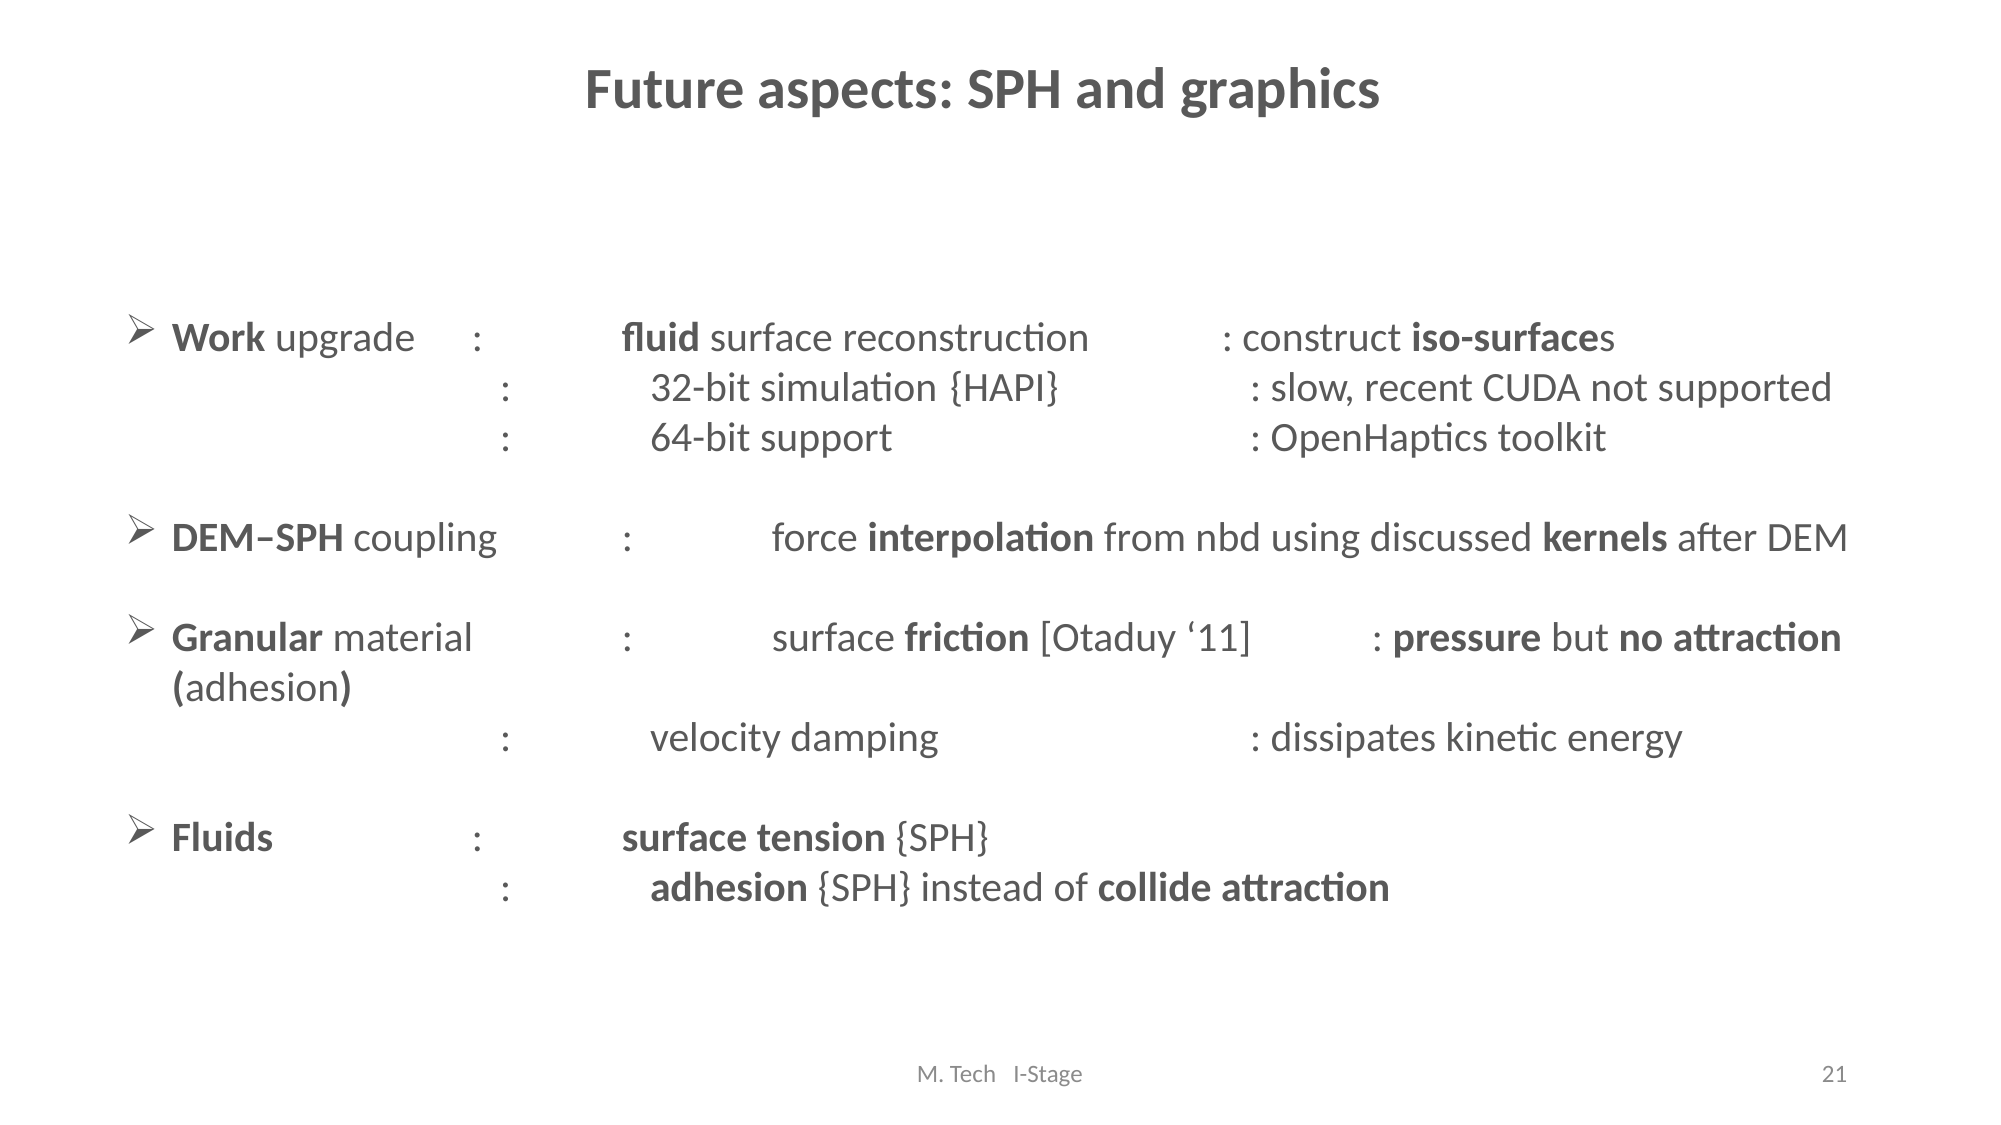

Future aspects: SPH and graphics
Work upgrade	: 	fluid surface reconstruction	: construct iso-surfaces
:	32-bit simulation	{HAPI}		: slow, recent CUDA not supported
:	64-bit support			: OpenHaptics toolkit

DEM–SPH coupling	:	force interpolation from nbd using discussed kernels after DEM

Granular material	:	surface friction [Otaduy ‘11] 	: pressure but no attraction (adhesion)
: 	velocity damping			: dissipates kinetic energy

Fluids		:	surface tension {SPH}
:	adhesion {SPH} instead of collide attraction
M. Tech   I-Stage
21